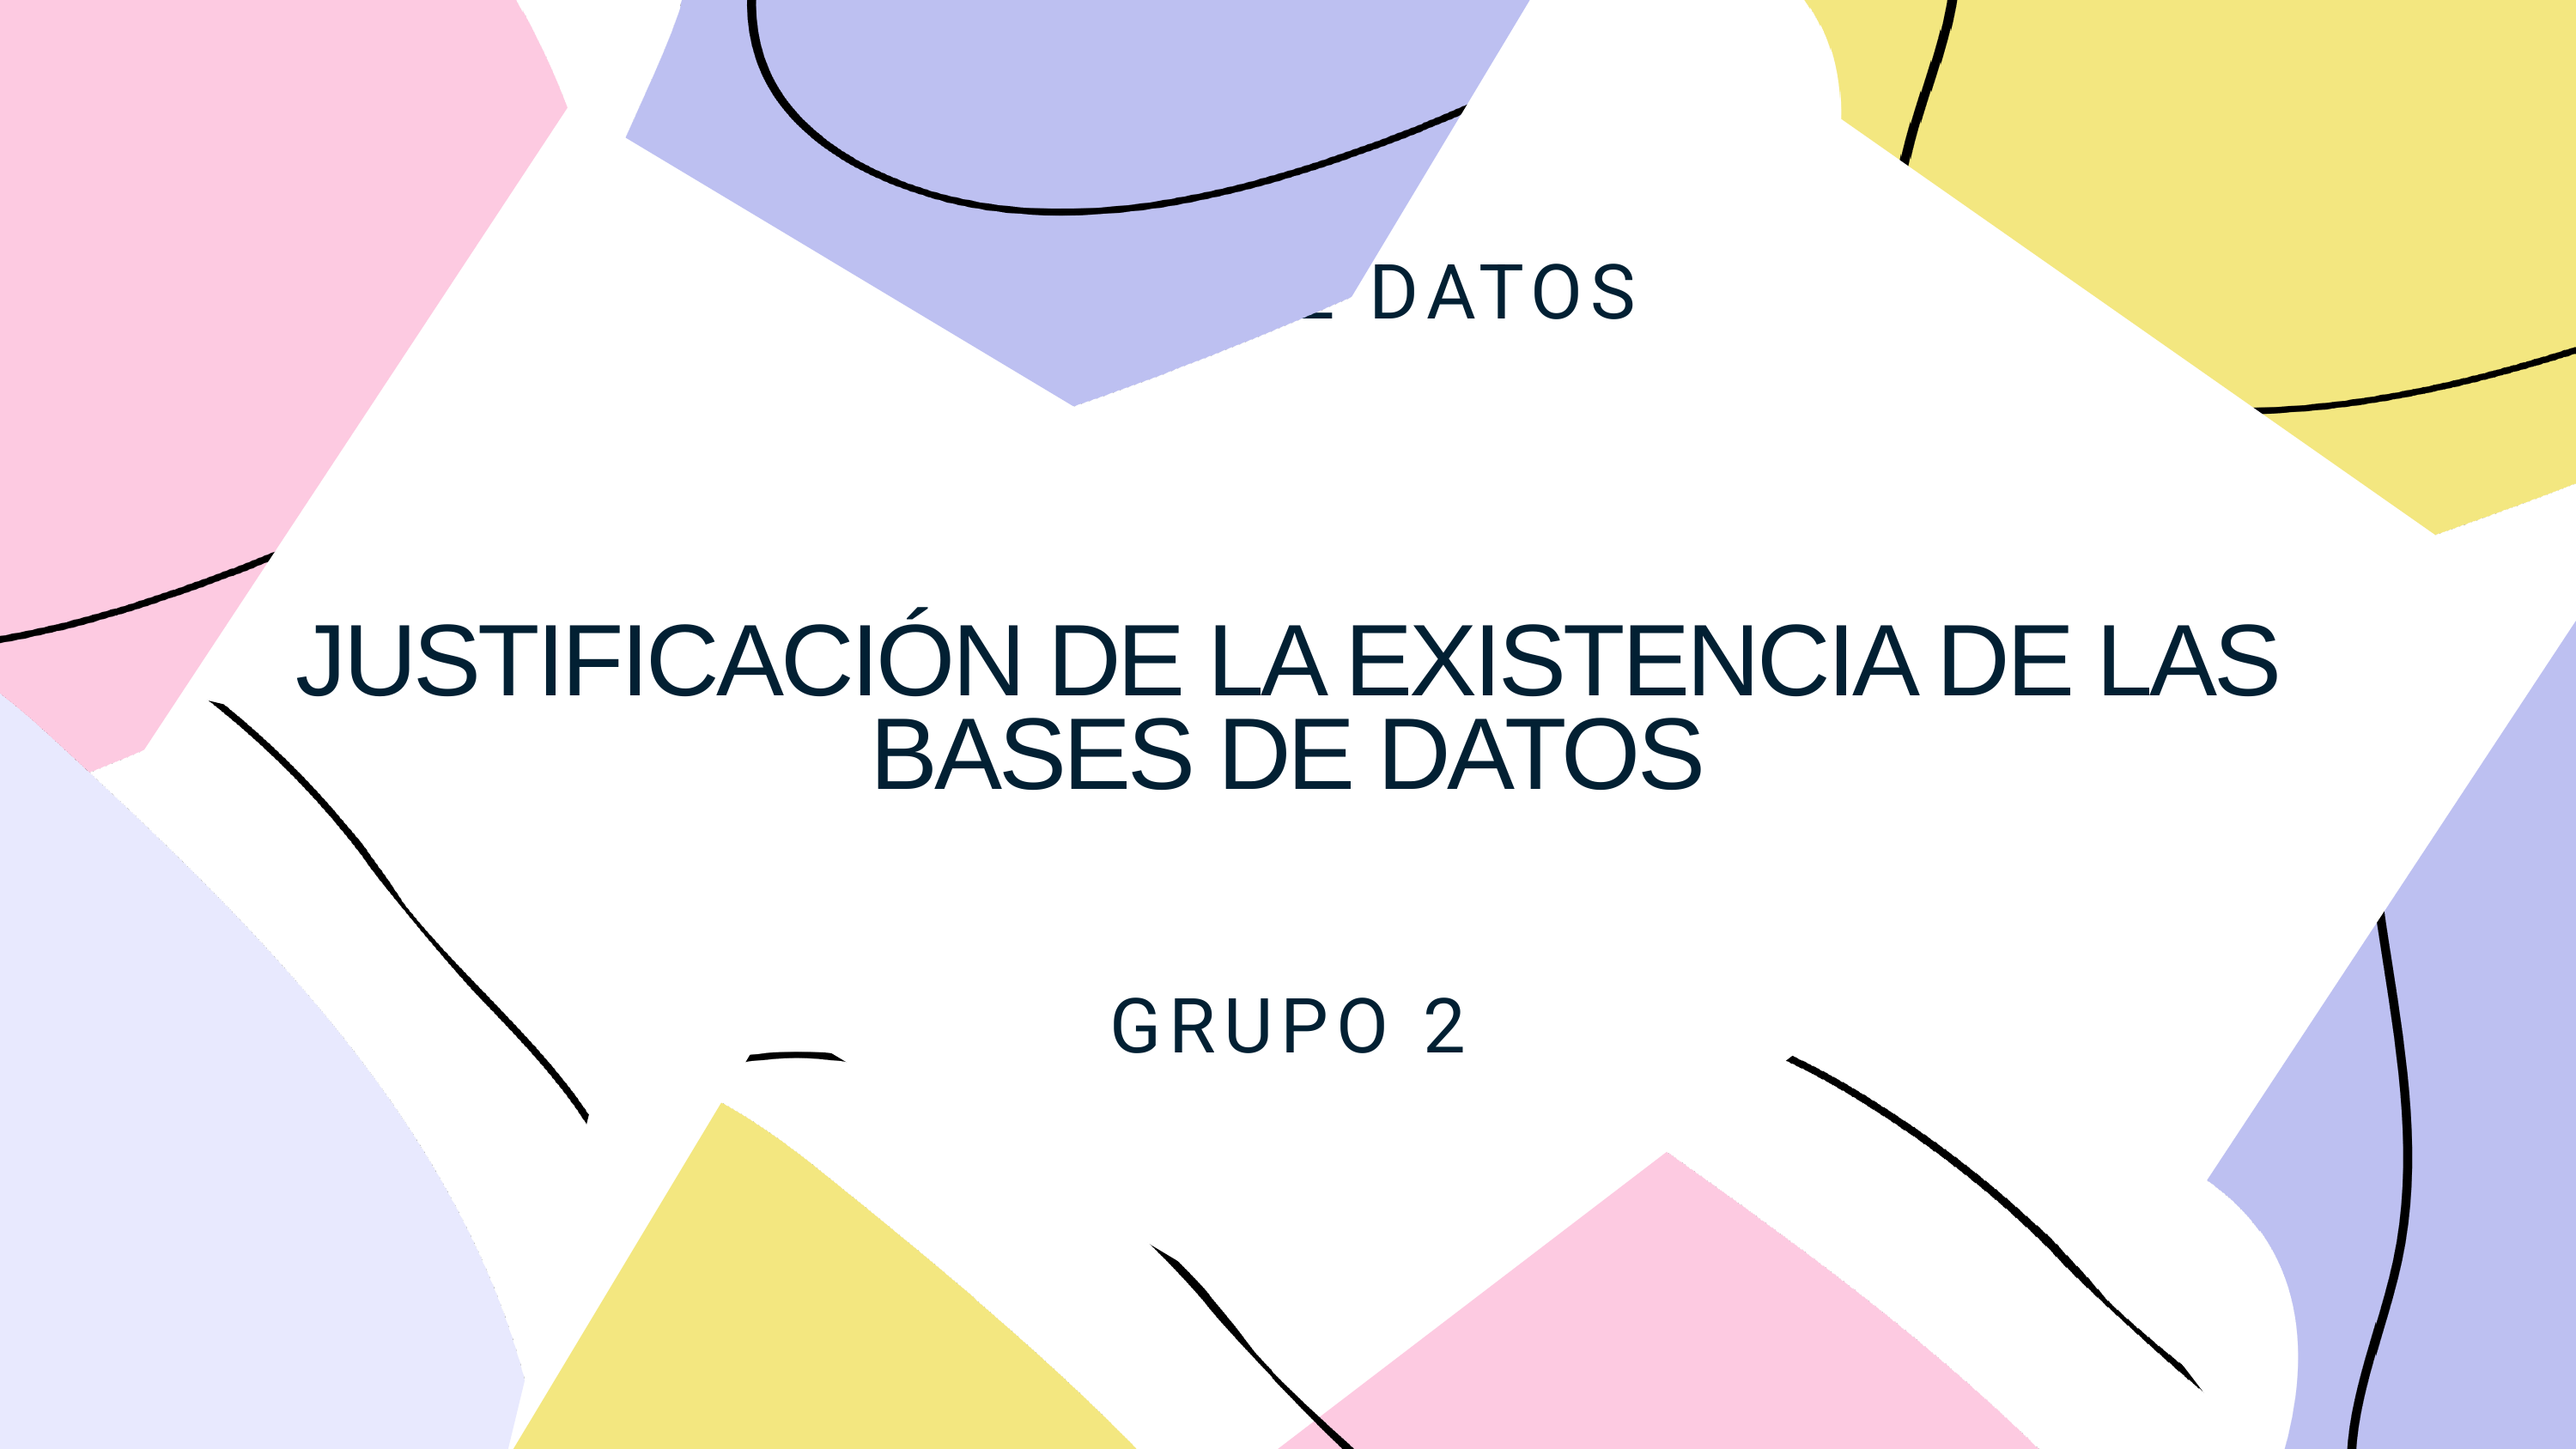

BASES DE DATOS

JUSTIFICACIÓN DE LA EXISTENCIA DE LAS BASES DE DATOS

GRUPO 2